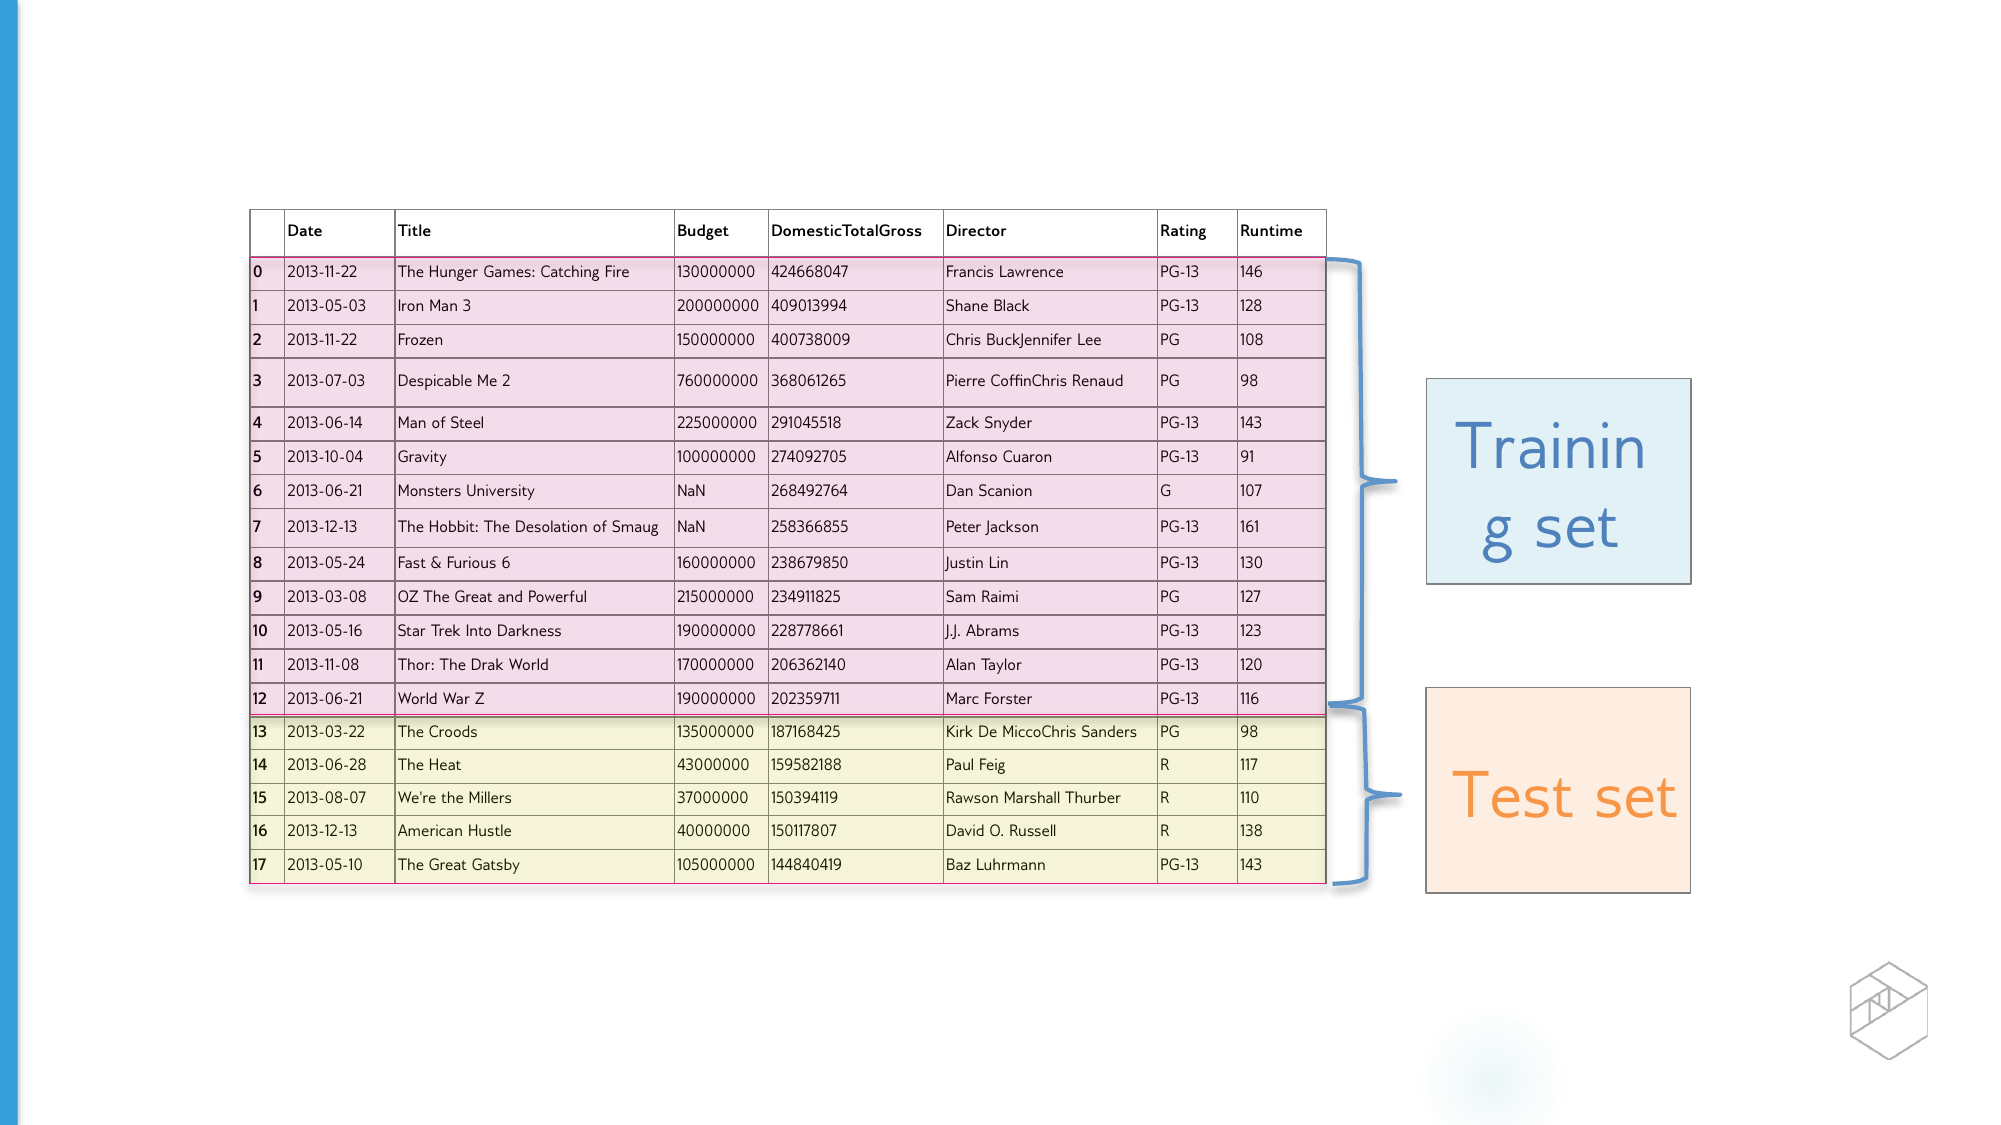

|  | Date | Title | Budget | DomesticTotalGross | Director | Rating | Runtime |
| --- | --- | --- | --- | --- | --- | --- | --- |
| 0 | 2013-11-22 | The Hunger Games: Catching Fire | 130000000 | 424668047 | Francis Lawrence | PG-13 | 146 |
| 1 | 2013-05-03 | Iron Man 3 | 200000000 | 409013994 | Shane Black | PG-13 | 128 |
| 2 | 2013-11-22 | Frozen | 150000000 | 400738009 | Chris BuckJennifer Lee | PG | 108 |
| 3 | 2013-07-03 | Despicable Me 2 | 760000000 | 368061265 | Pierre CoffinChris Renaud | PG | 98 |
| 4 | 2013-06-14 | Man of Steel | 225000000 | 291045518 | Zack Snyder | PG-13 | 143 |
| 5 | 2013-10-04 | Gravity | 100000000 | 274092705 | Alfonso Cuaron | PG-13 | 91 |
| 6 | 2013-06-21 | Monsters University | NaN | 268492764 | Dan Scanion | G | 107 |
| 7 | 2013-12-13 | The Hobbit: The Desolation of Smaug | NaN | 258366855 | Peter Jackson | PG-13 | 161 |
| 8 | 2013-05-24 | Fast & Furious 6 | 160000000 | 238679850 | Justin Lin | PG-13 | 130 |
| 9 | 2013-03-08 | OZ The Great and Powerful | 215000000 | 234911825 | Sam Raimi | PG | 127 |
| 10 | 2013-05-16 | Star Trek Into Darkness | 190000000 | 228778661 | J.J. Abrams | PG-13 | 123 |
| 11 | 2013-11-08 | Thor: The Drak World | 170000000 | 206362140 | Alan Taylor | PG-13 | 120 |
| 12 | 2013-06-21 | World War Z | 190000000 | 202359711 | Marc Forster | PG-13 | 116 |
| 13 | 2013-03-22 | The Croods | 135000000 | 187168425 | Kirk De MiccoChris Sanders | PG | 98 |
| 14 | 2013-06-28 | The Heat | 43000000 | 159582188 | Paul Feig | R | 117 |
| 15 | 2013-08-07 | We're the Millers | 37000000 | 150394119 | Rawson Marshall Thurber | R | 110 |
| 16 | 2013-12-13 | American Hustle | 40000000 | 150117807 | David O. Russell | R | 138 |
| 17 | 2013-05-10 | The Great Gatsby | 105000000 | 144840419 | Baz Luhrmann | PG-13 | 143 |

Training set
Test set